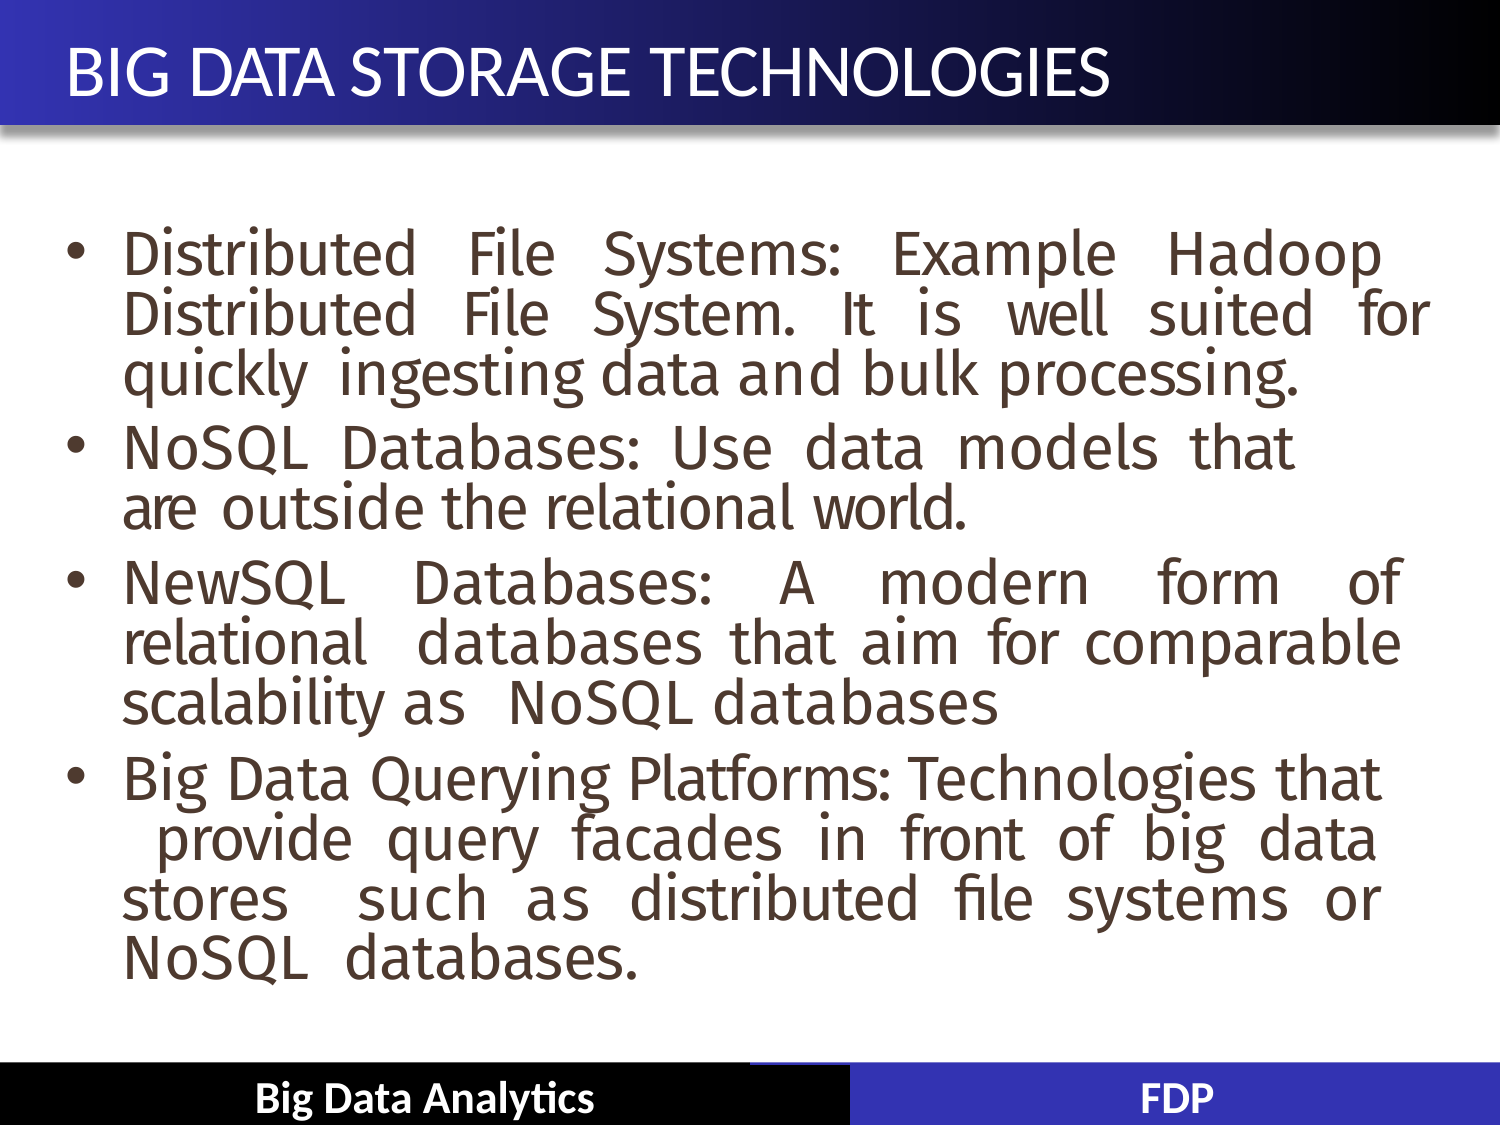

# BIG DATA STORAGE TECHNOLOGIES
Distributed File Systems: Example Hadoop  Distributed File System. It is well suited for quickly  ingesting data and bulk processing.
NoSQL Databases: Use data models that are  outside the relational world.
NewSQL Databases: A modern form of relational  databases that aim for comparable scalability as  NoSQL databases
Big Data Querying Platforms: Technologies that  provide query facades in front of big data stores  such as distributed file systems or NoSQL  databases.
Big Data Analytics
FDP